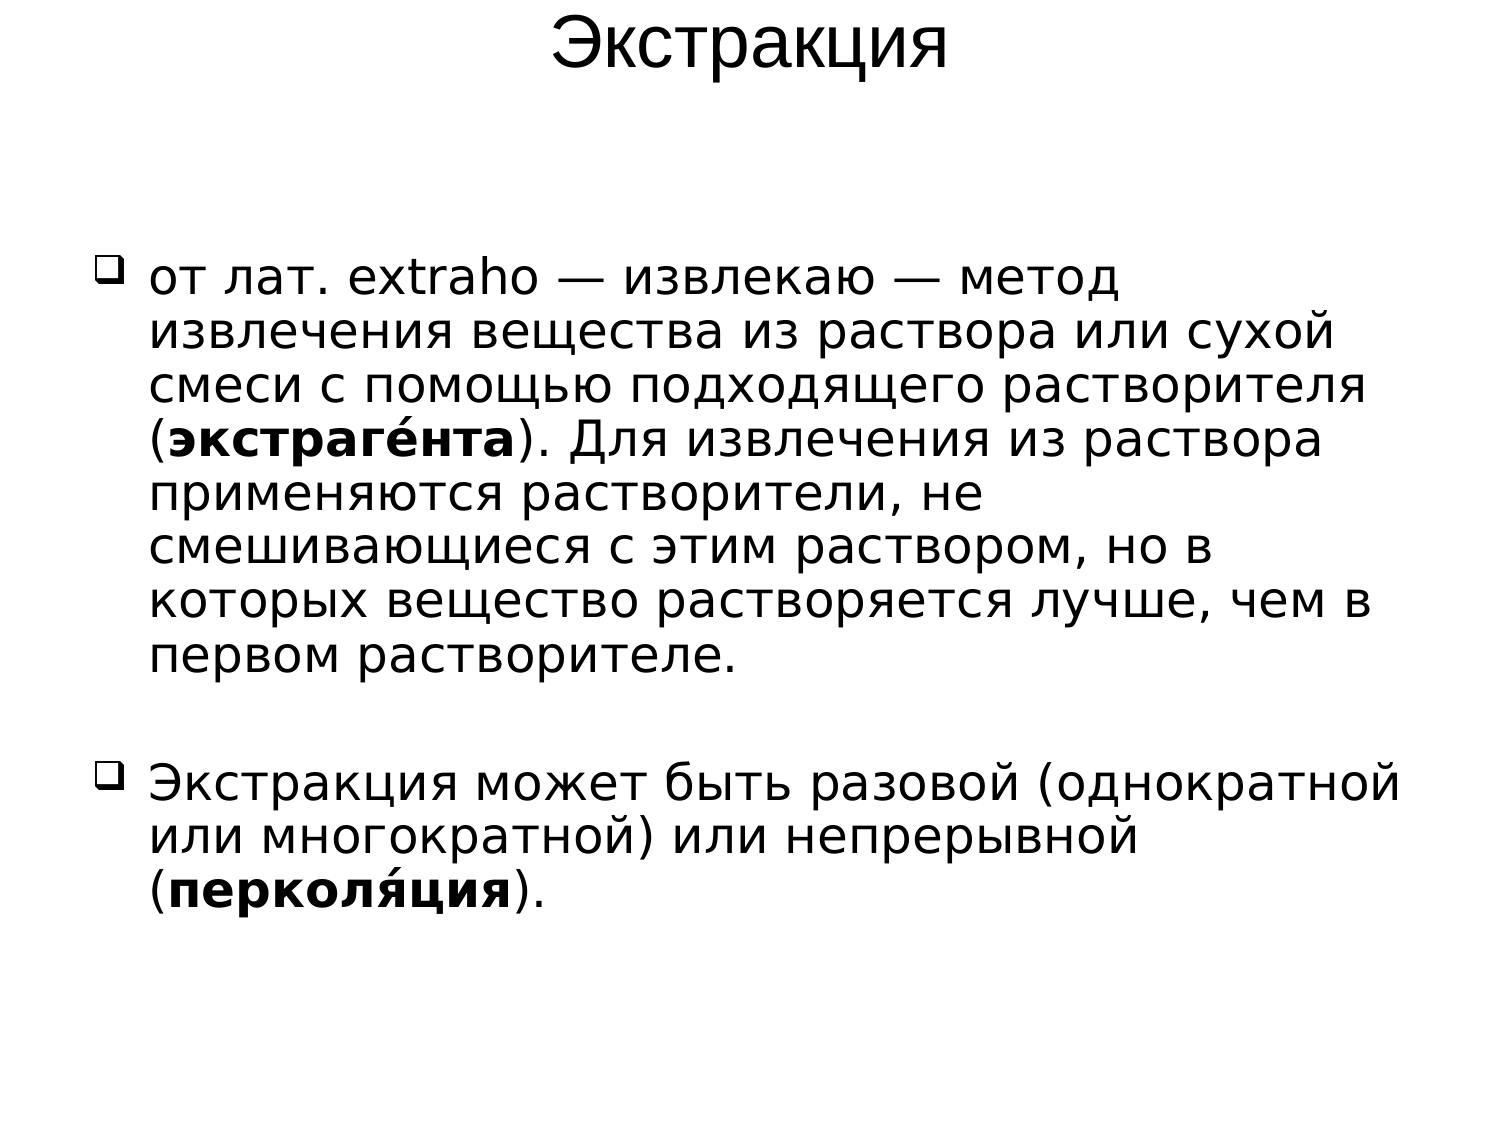

# Экстракция
от лат. extraho — извлекаю — метод извлечения вещества из раствора или сухой смеси с помощью подходящего растворителя (экстраге́нта). Для извлечения из раствора применяются растворители, не смешивающиеся с этим раствором, но в которых вещество растворяется лучше, чем в первом растворителе.

Экстракция может быть разовой (однократной или многократной) или непрерывной (перколя́ция).